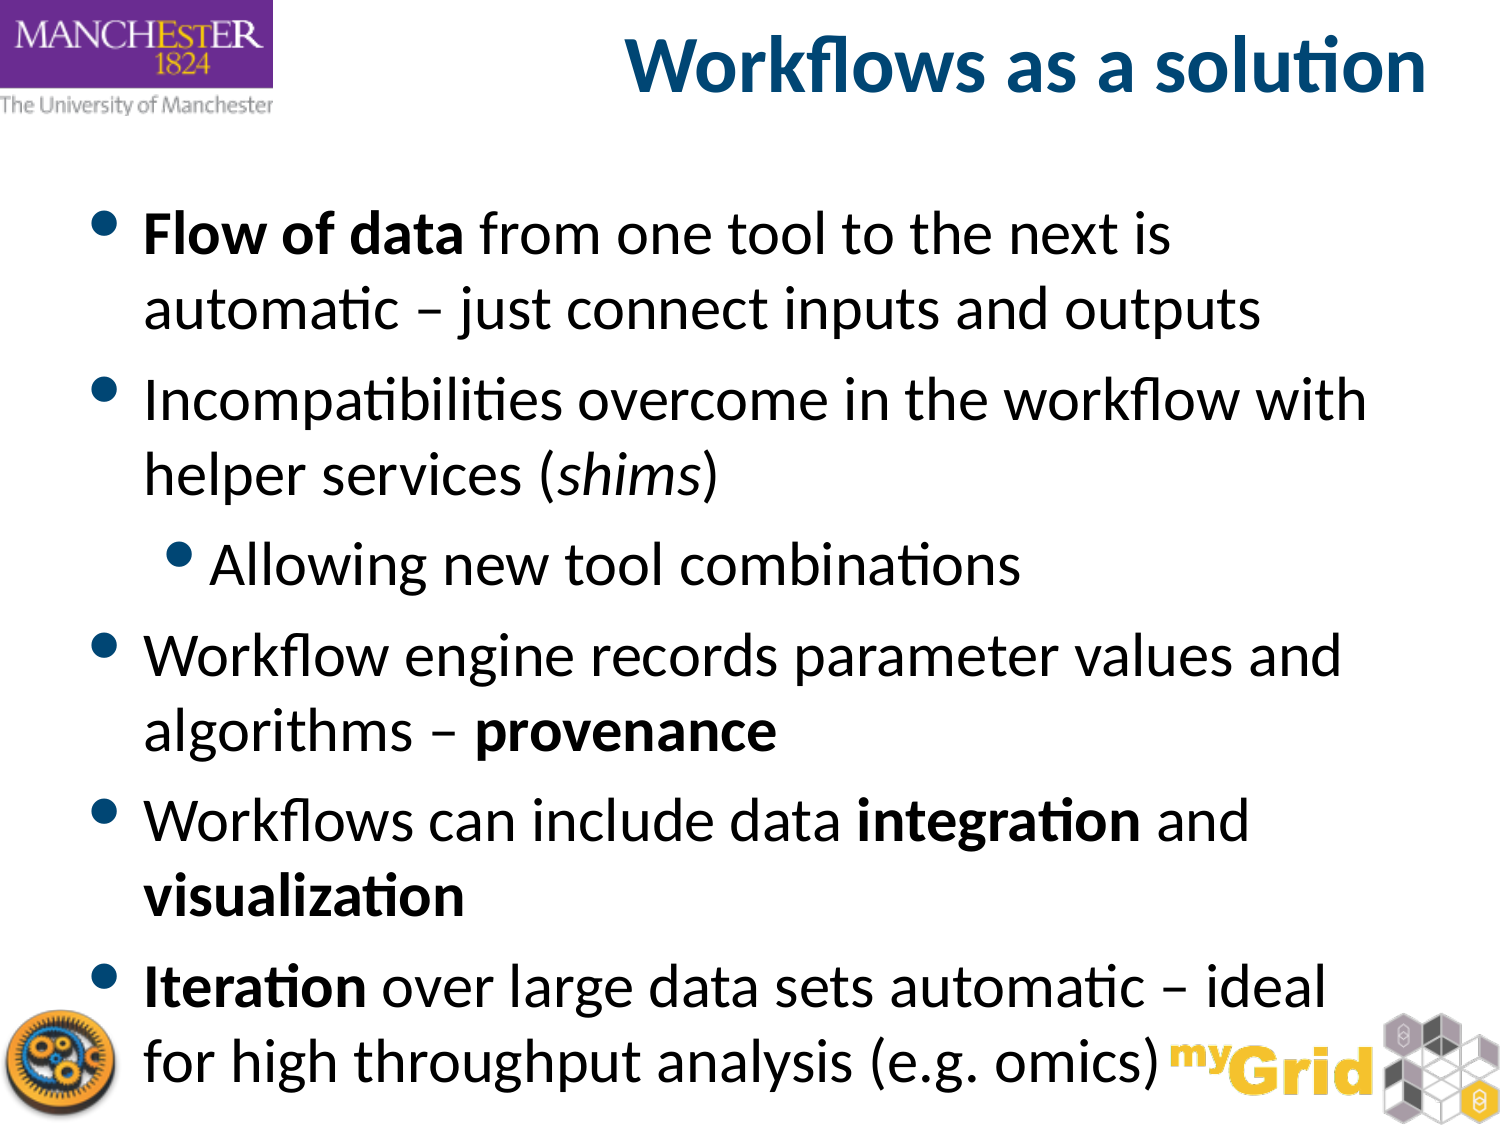

Workflows as a solution
Flow of data from one tool to the next is automatic – just connect inputs and outputs
Incompatibilities overcome in the workflow with helper services (shims)
Allowing new tool combinations
Workflow engine records parameter values and algorithms – provenance
Workflows can include data integration and visualization
Iteration over large data sets automatic – ideal for high throughput analysis (e.g. omics)